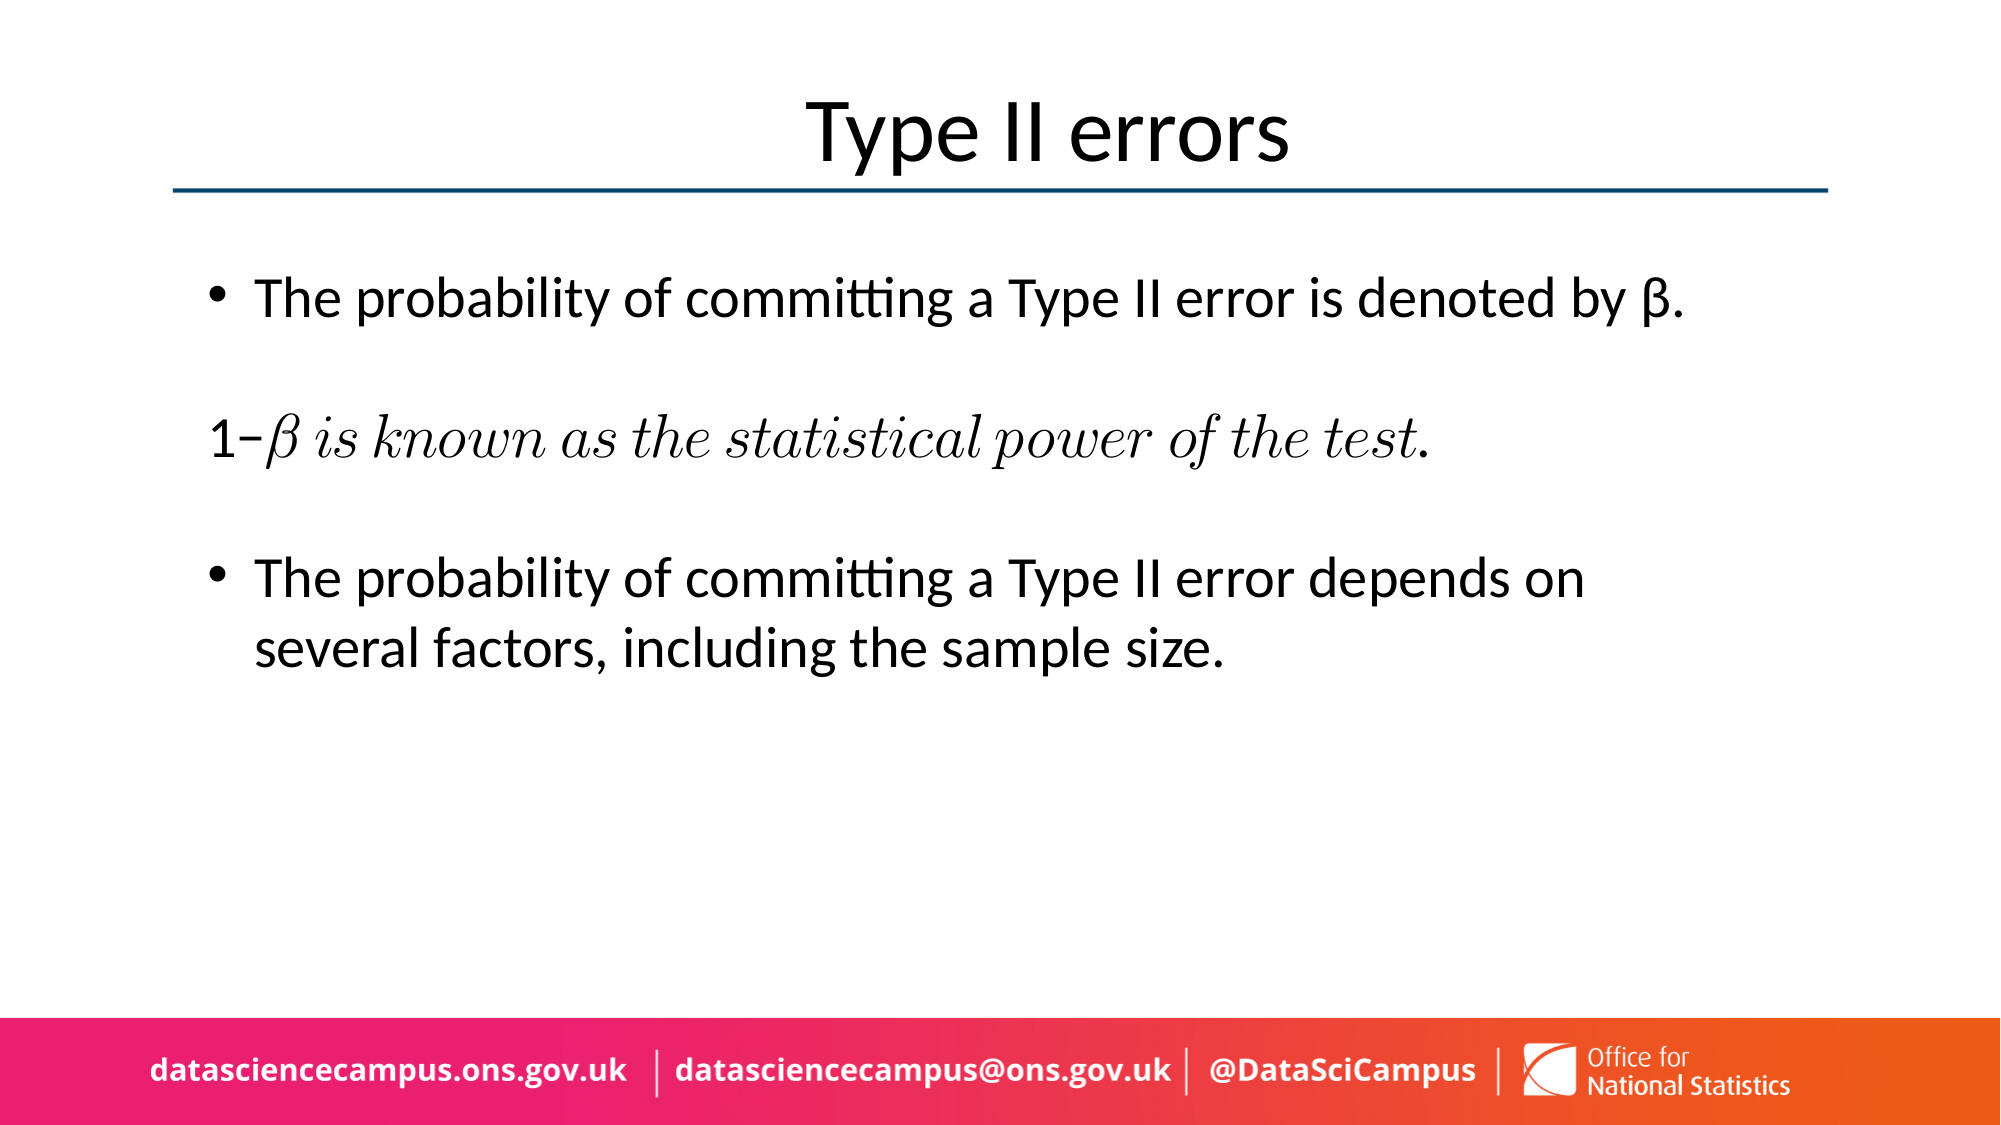

# Type II errors
The probability of committing a Type II error is denoted by β.

1−𝛽 𝑖𝑠 𝑘𝑛𝑜𝑤𝑛 𝑎𝑠 𝑡ℎ𝑒 𝑠𝑡𝑎𝑡𝑖𝑠𝑡𝑖𝑐𝑎𝑙 𝑝𝑜𝑤𝑒𝑟 𝑜𝑓 𝑡ℎ𝑒 𝑡𝑒𝑠𝑡.

The probability of committing a Type II error depends on several factors, including the sample size.